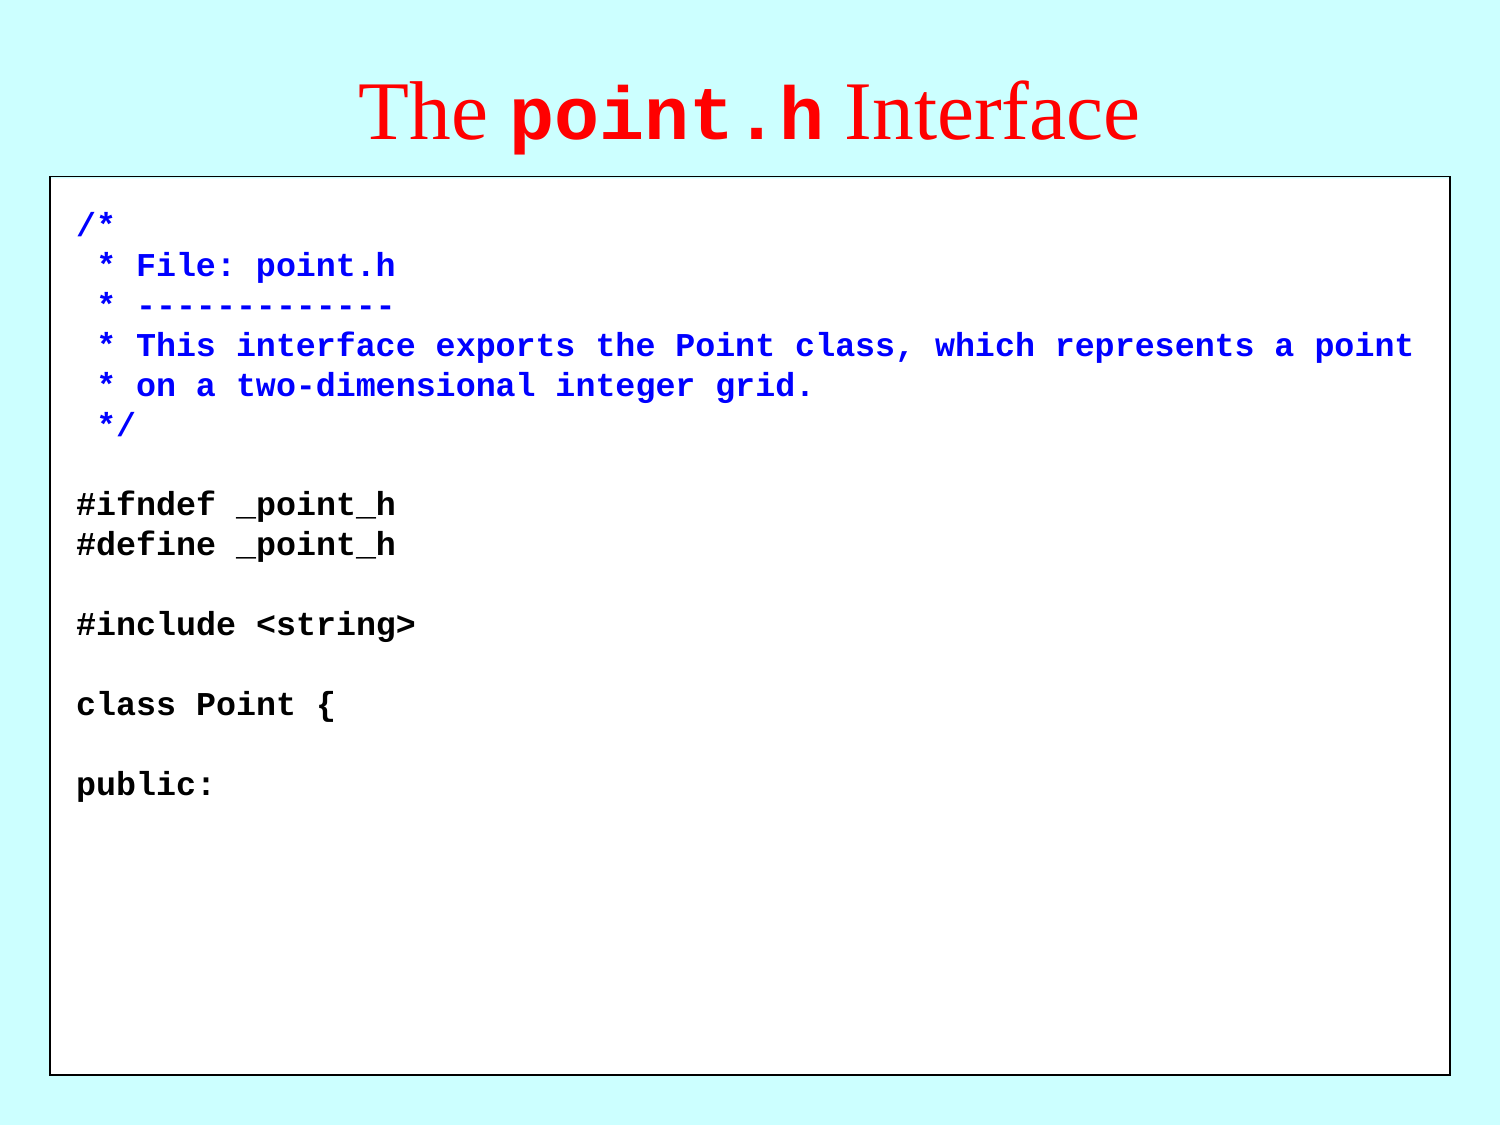

# The point.h Interface

/*
 * File: point.h
 * -------------
 * This interface exports the Point class, which represents a point
 * on a two-dimensional integer grid.
 */

#ifndef _point_h
#define _point_h

#include <string>

class Point {

public: